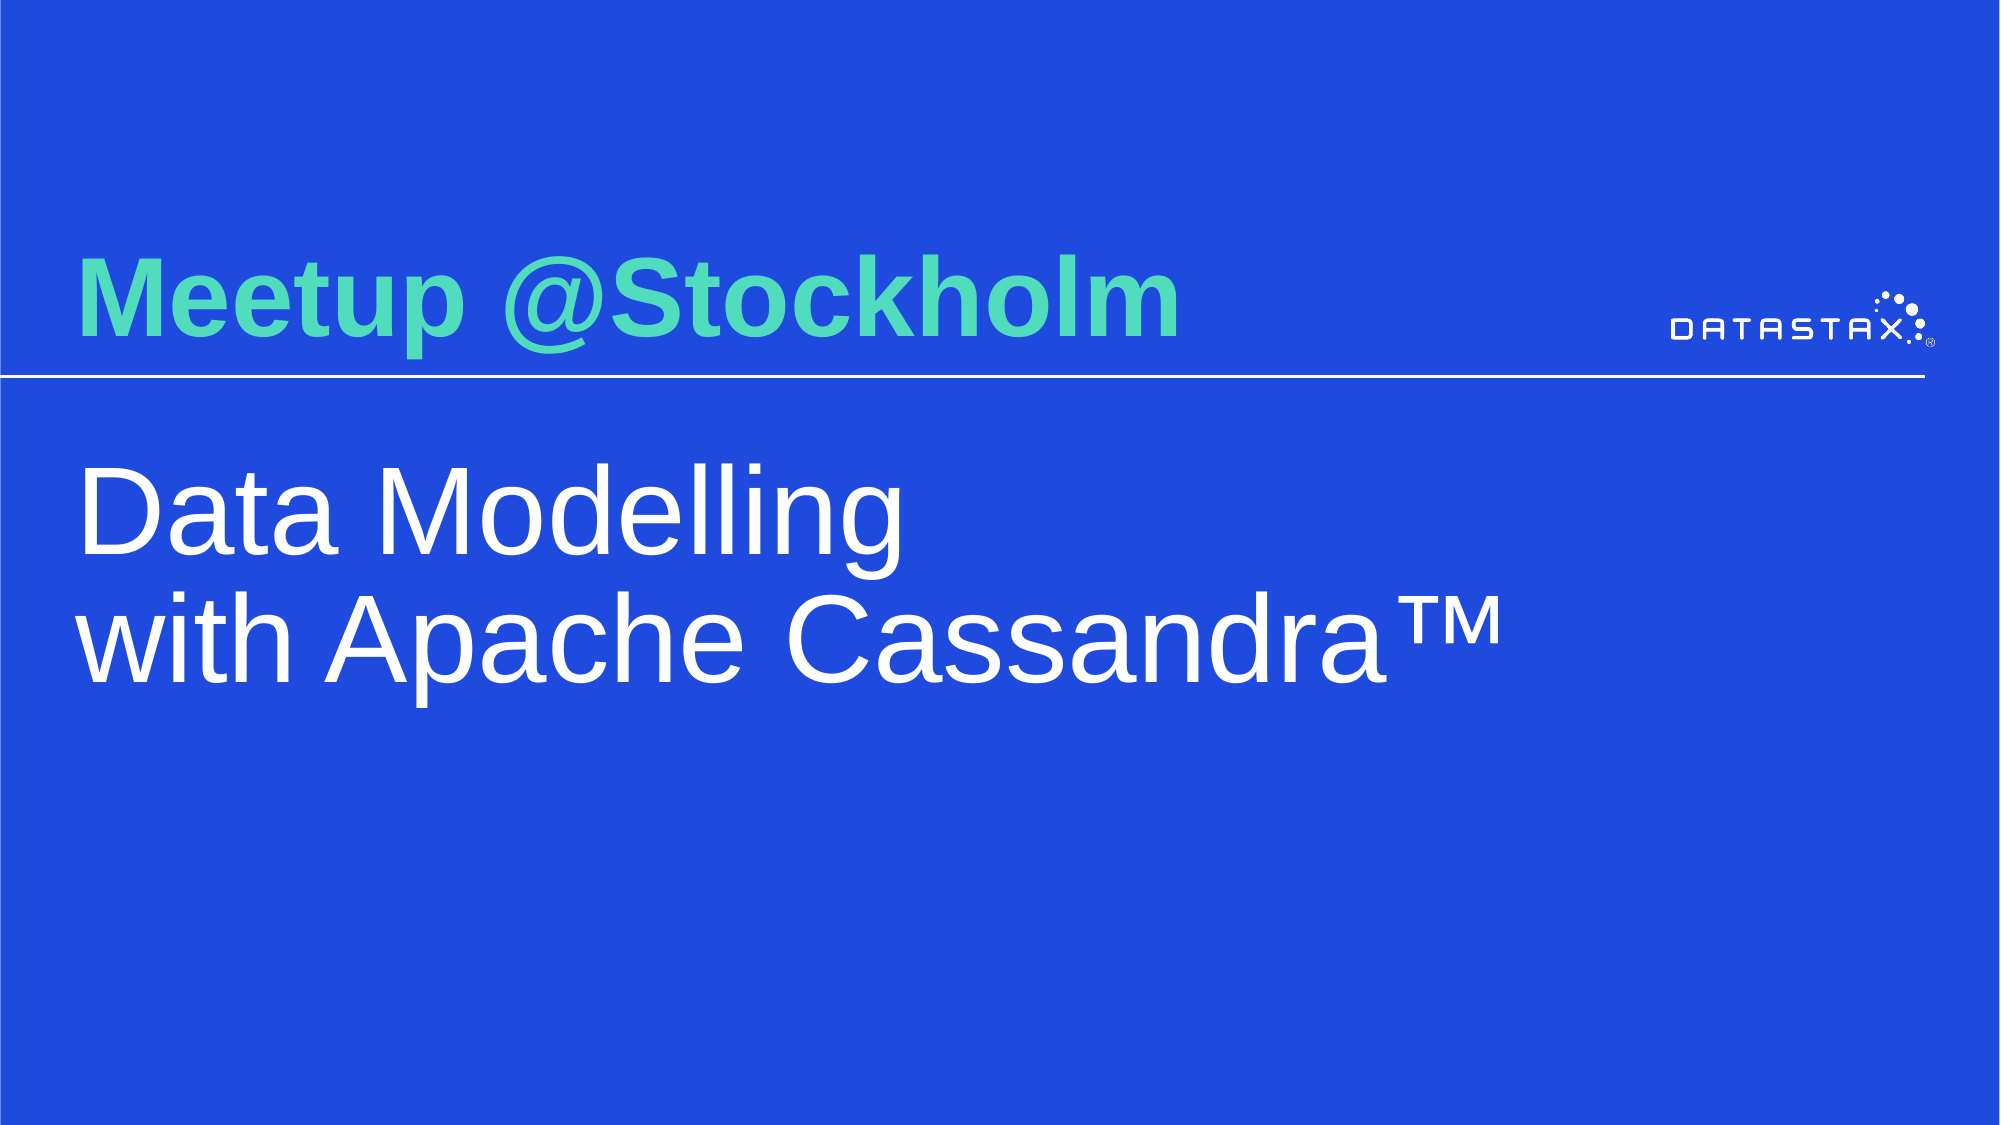

Meetup @Stockholm
# Data Modelling with Apache Cassandra™